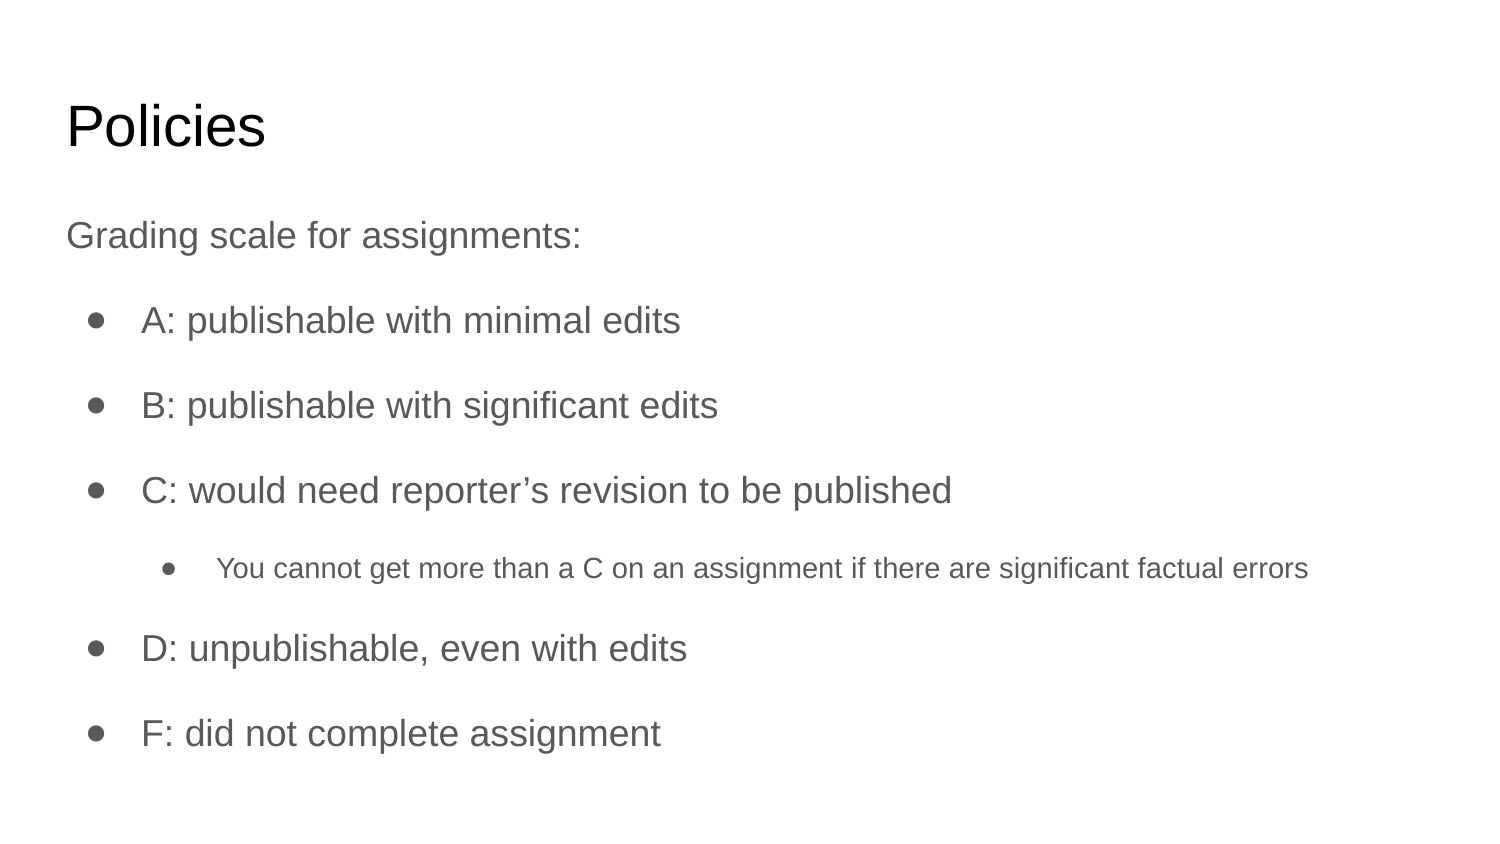

# Policies
Grading scale for assignments:
A: publishable with minimal edits
B: publishable with significant edits
C: would need reporter’s revision to be published
You cannot get more than a C on an assignment if there are significant factual errors
D: unpublishable, even with edits
F: did not complete assignment